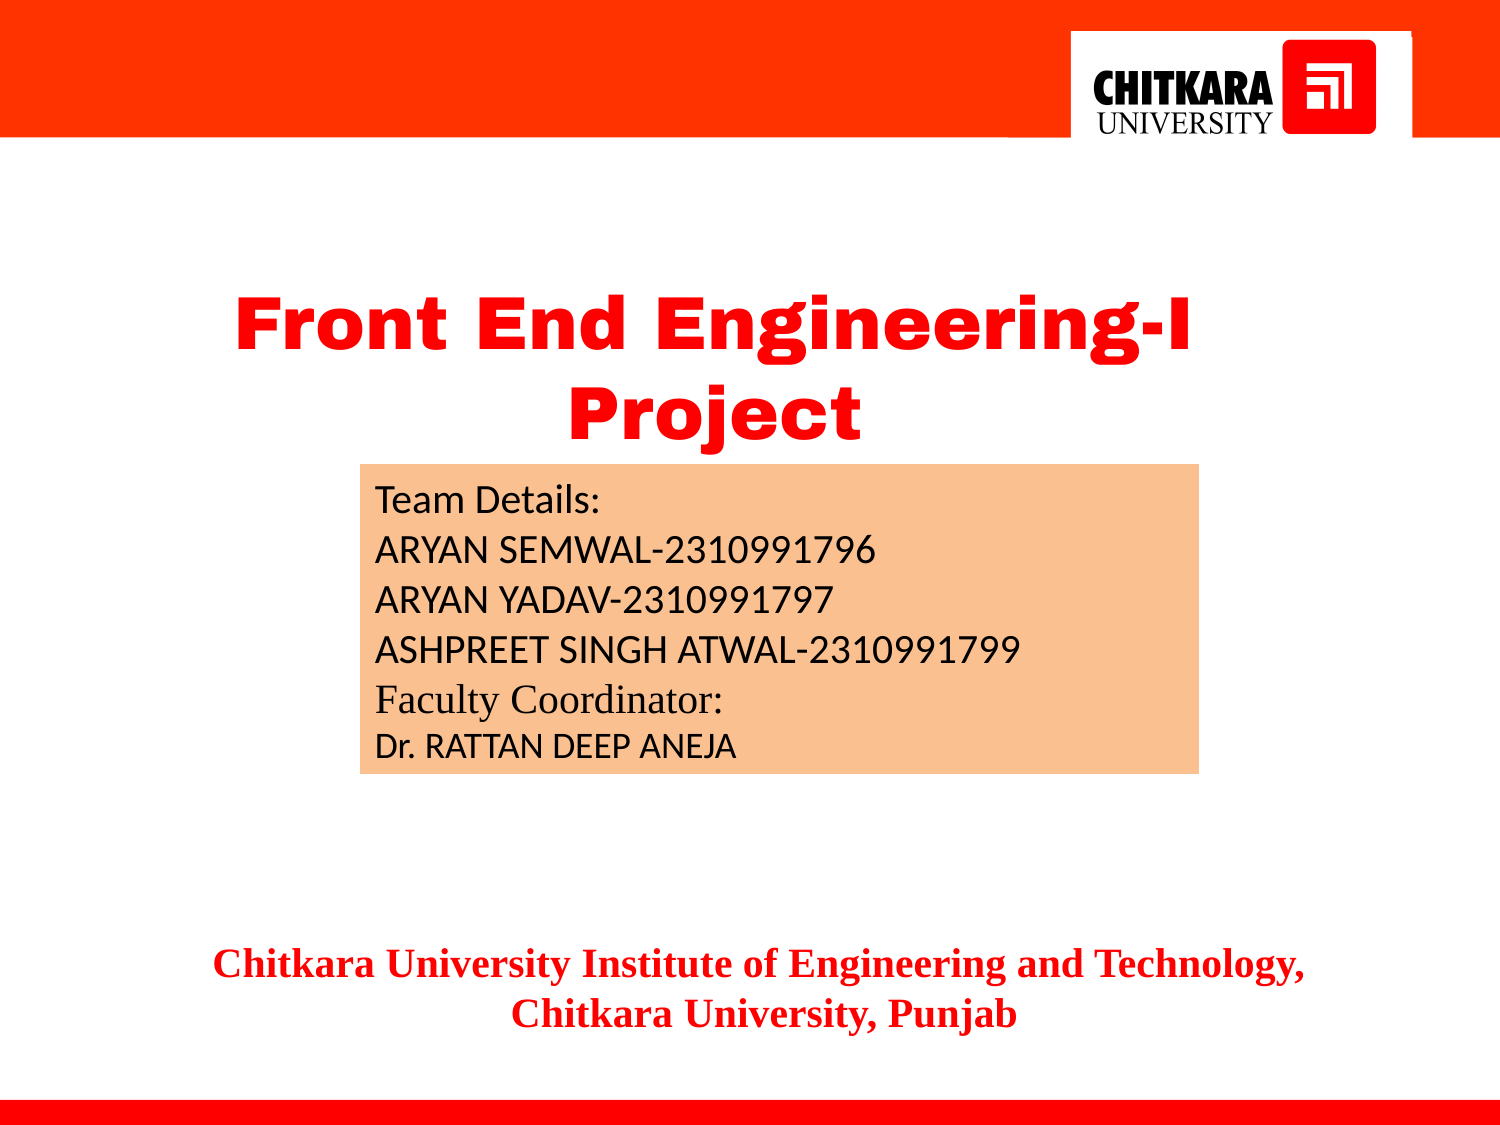

Front End Engineering-I Project
Team Details:
ARYAN SEMWAL-2310991796
ARYAN YADAV-2310991797                       ASHPREET SINGH ATWAL-2310991799
Faculty Coordinator:
Dr. RATTAN DEEP ANEJA
Chitkara University Institute of Engineering and Technology,
Chitkara University, Punjab